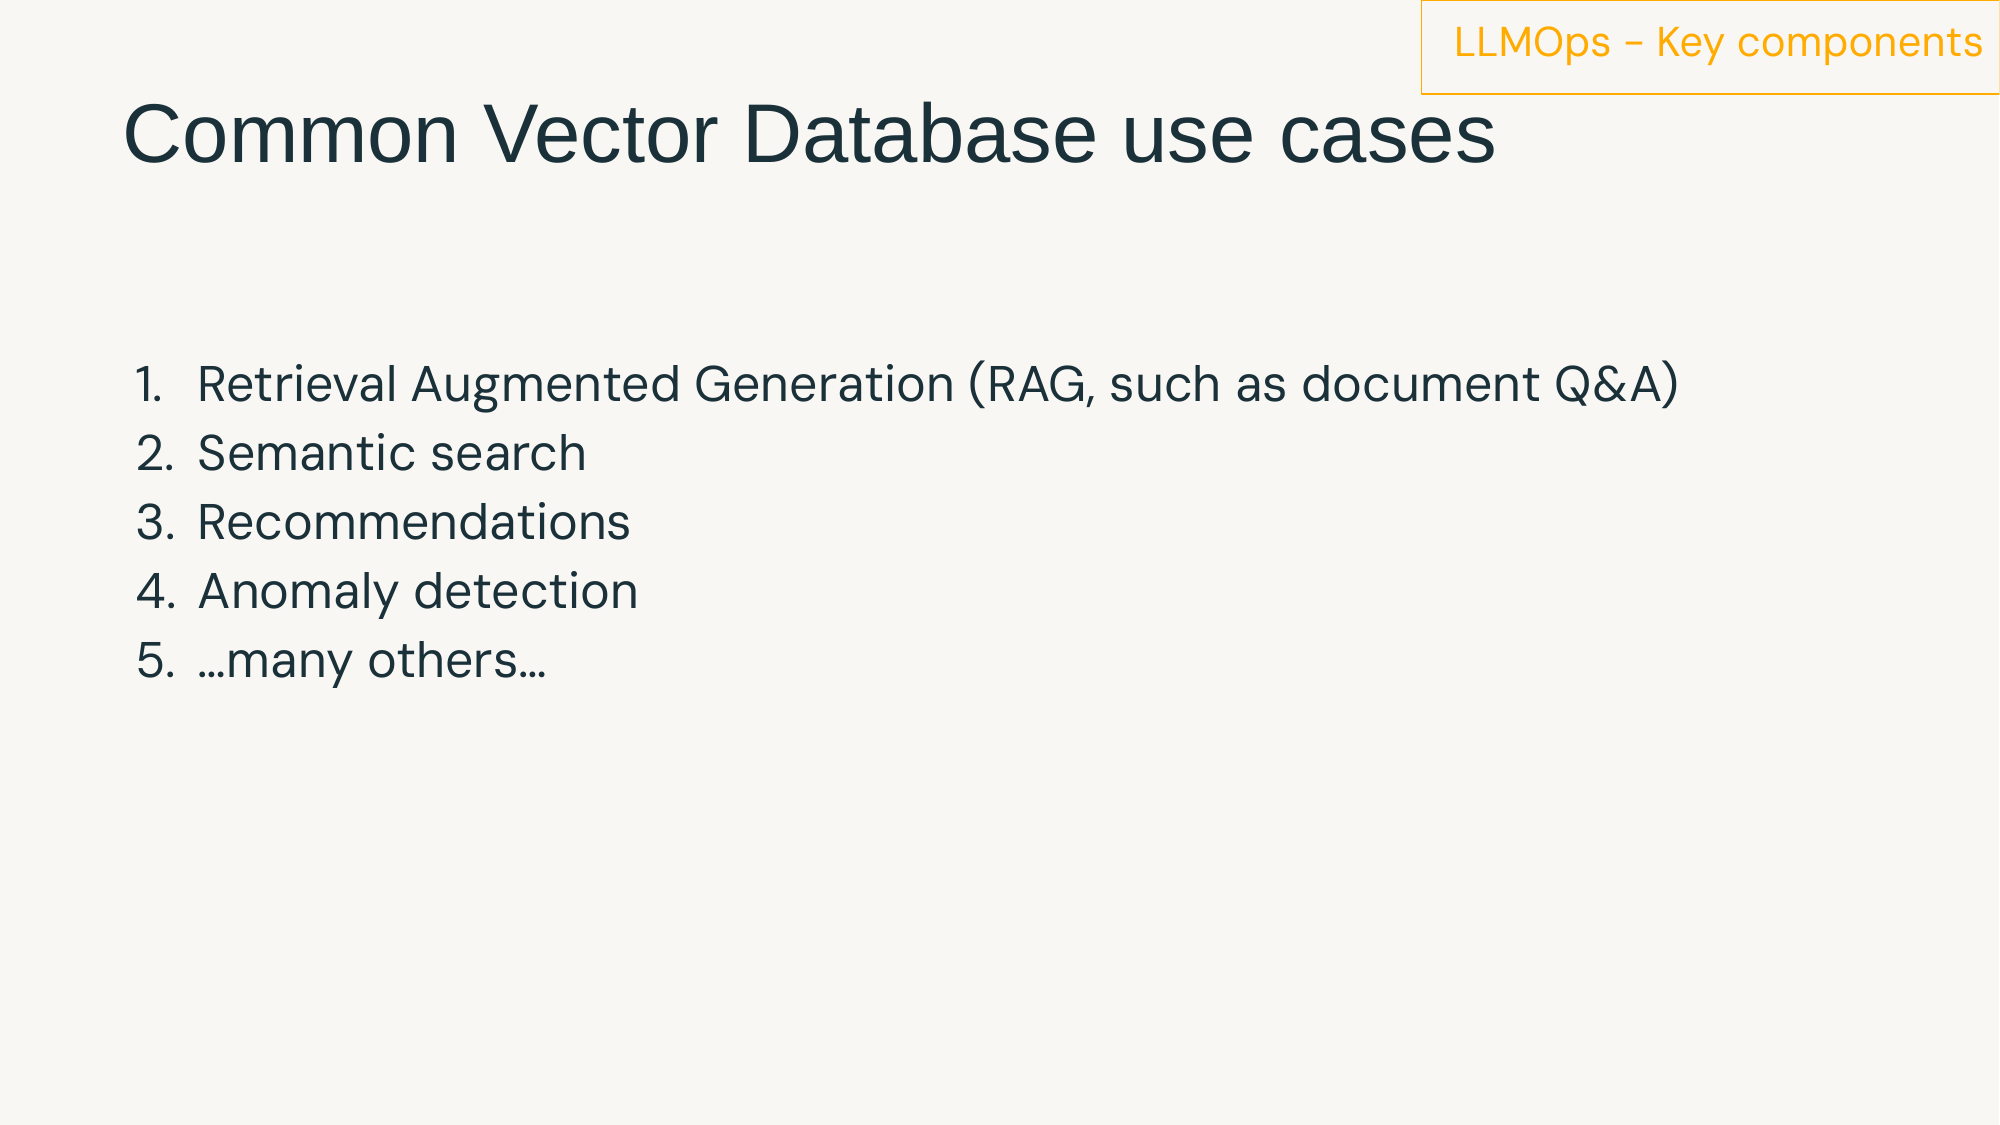

LLMOps - Key components
# Common Vector Database use cases
Retrieval Augmented Generation (RAG, such as document Q&A)
Semantic search
Recommendations
Anomaly detection
…many others…